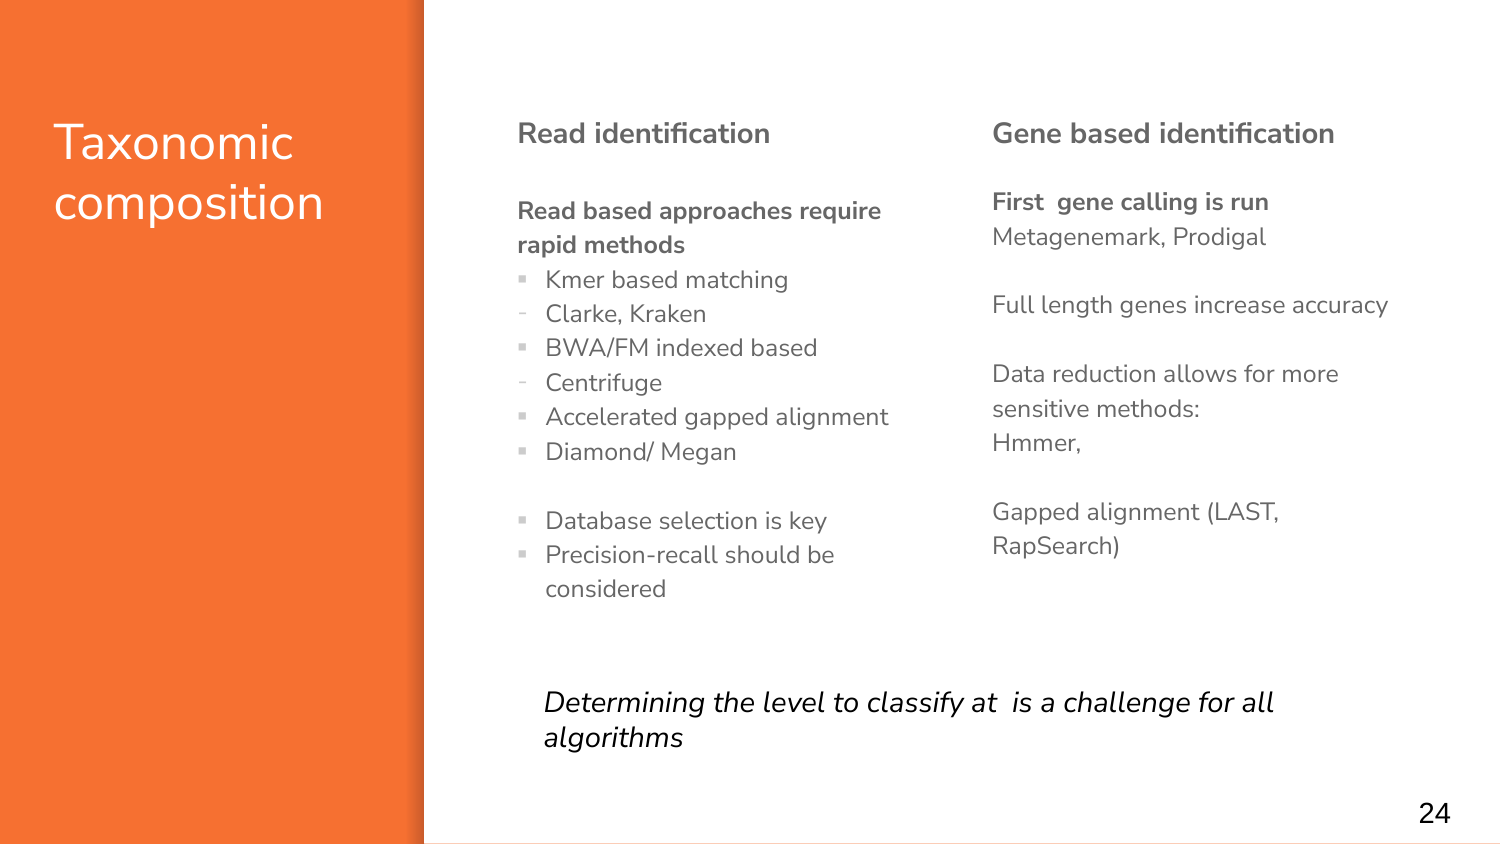

# Taxonomic composition
Read identification

Read based approaches require rapid methods
Kmer based matching
Clarke, Kraken
BWA/FM indexed based
Centrifuge
Accelerated gapped alignment
Diamond/ Megan

Database selection is key
Precision-recall should be considered
Gene based identification

First  gene calling is run
Metagenemark, Prodigal

Full length genes increase accuracy

Data reduction allows for more sensitive methods:
Hmmer,

Gapped alignment (LAST, RapSearch)

Determining the level to classify at  is a challenge for all algorithms
24